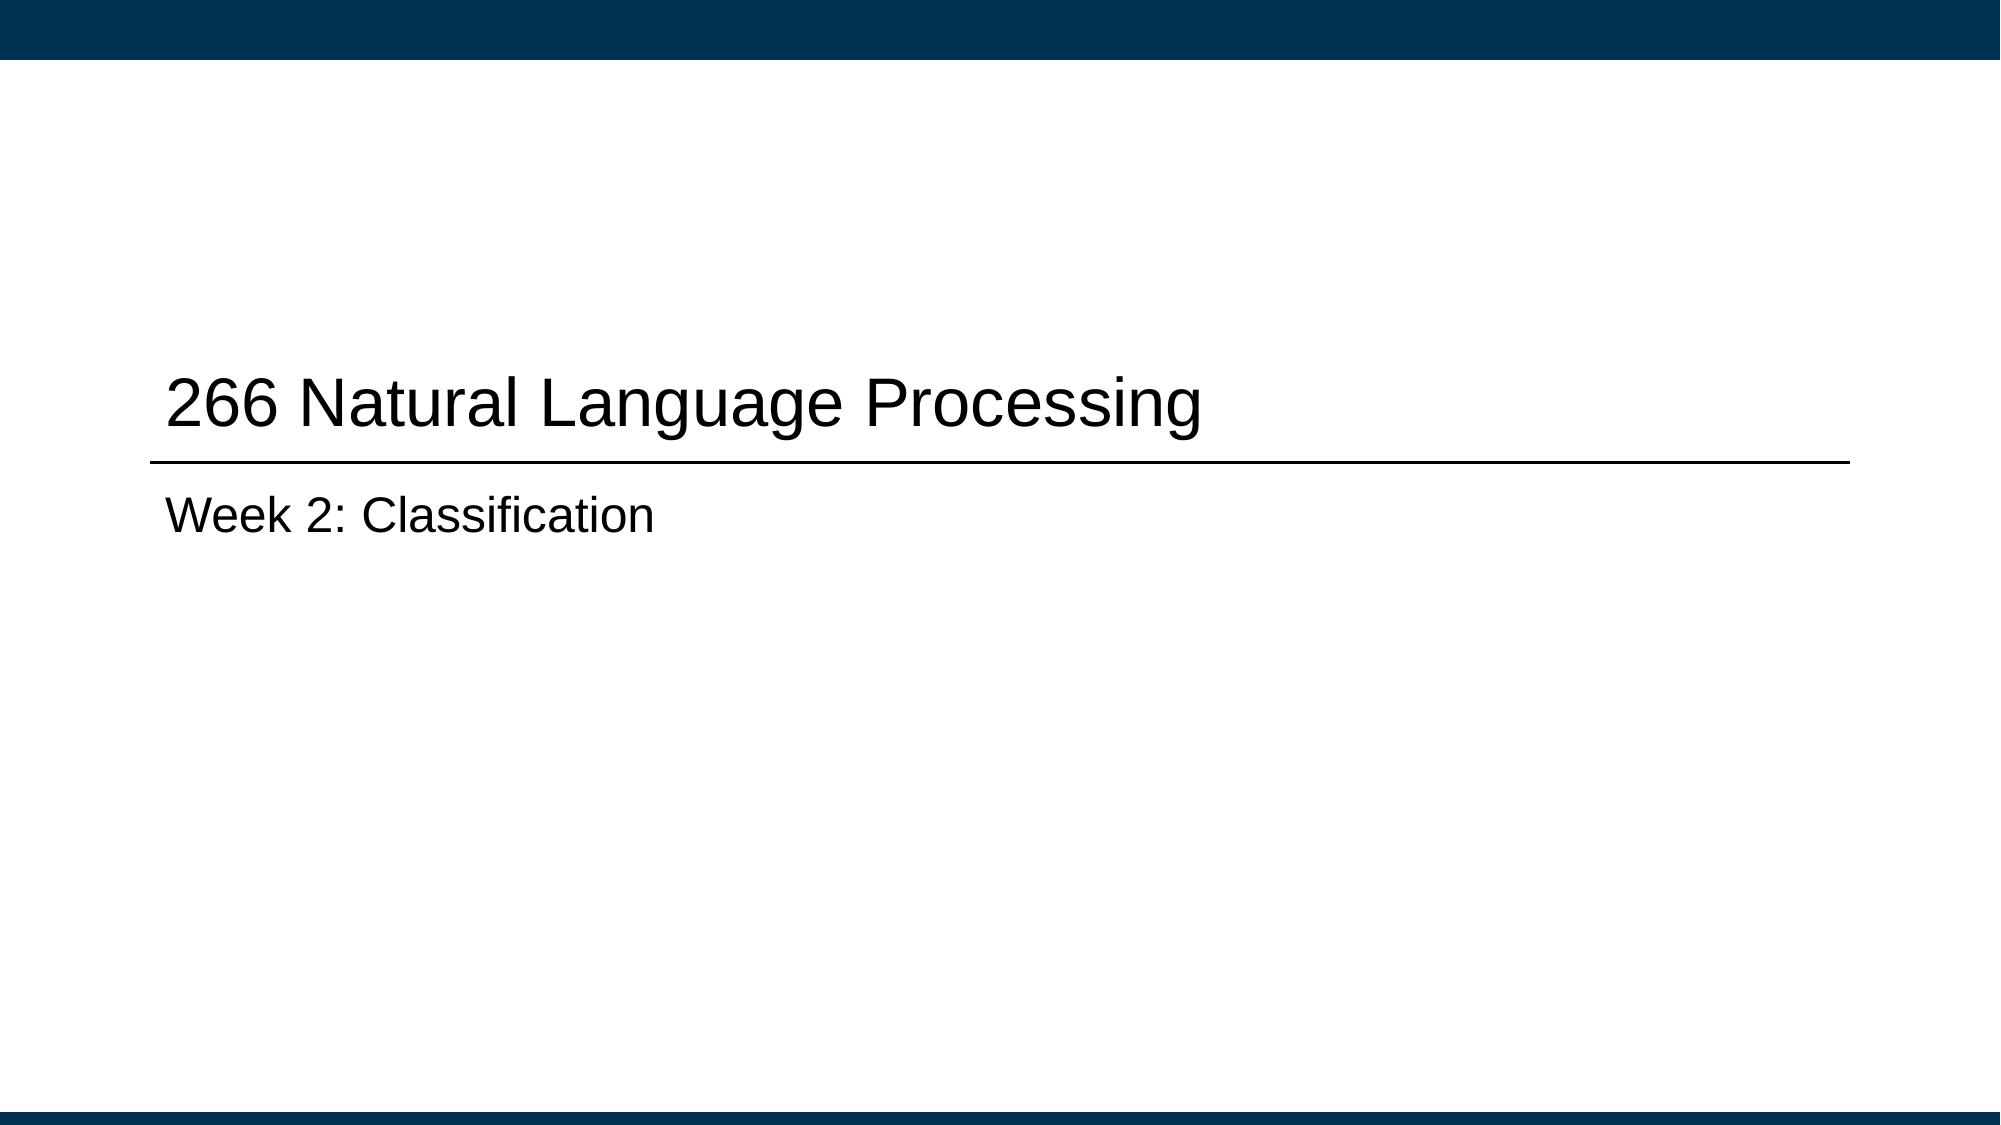

# 266 Natural Language Processing
Week 2: Classification